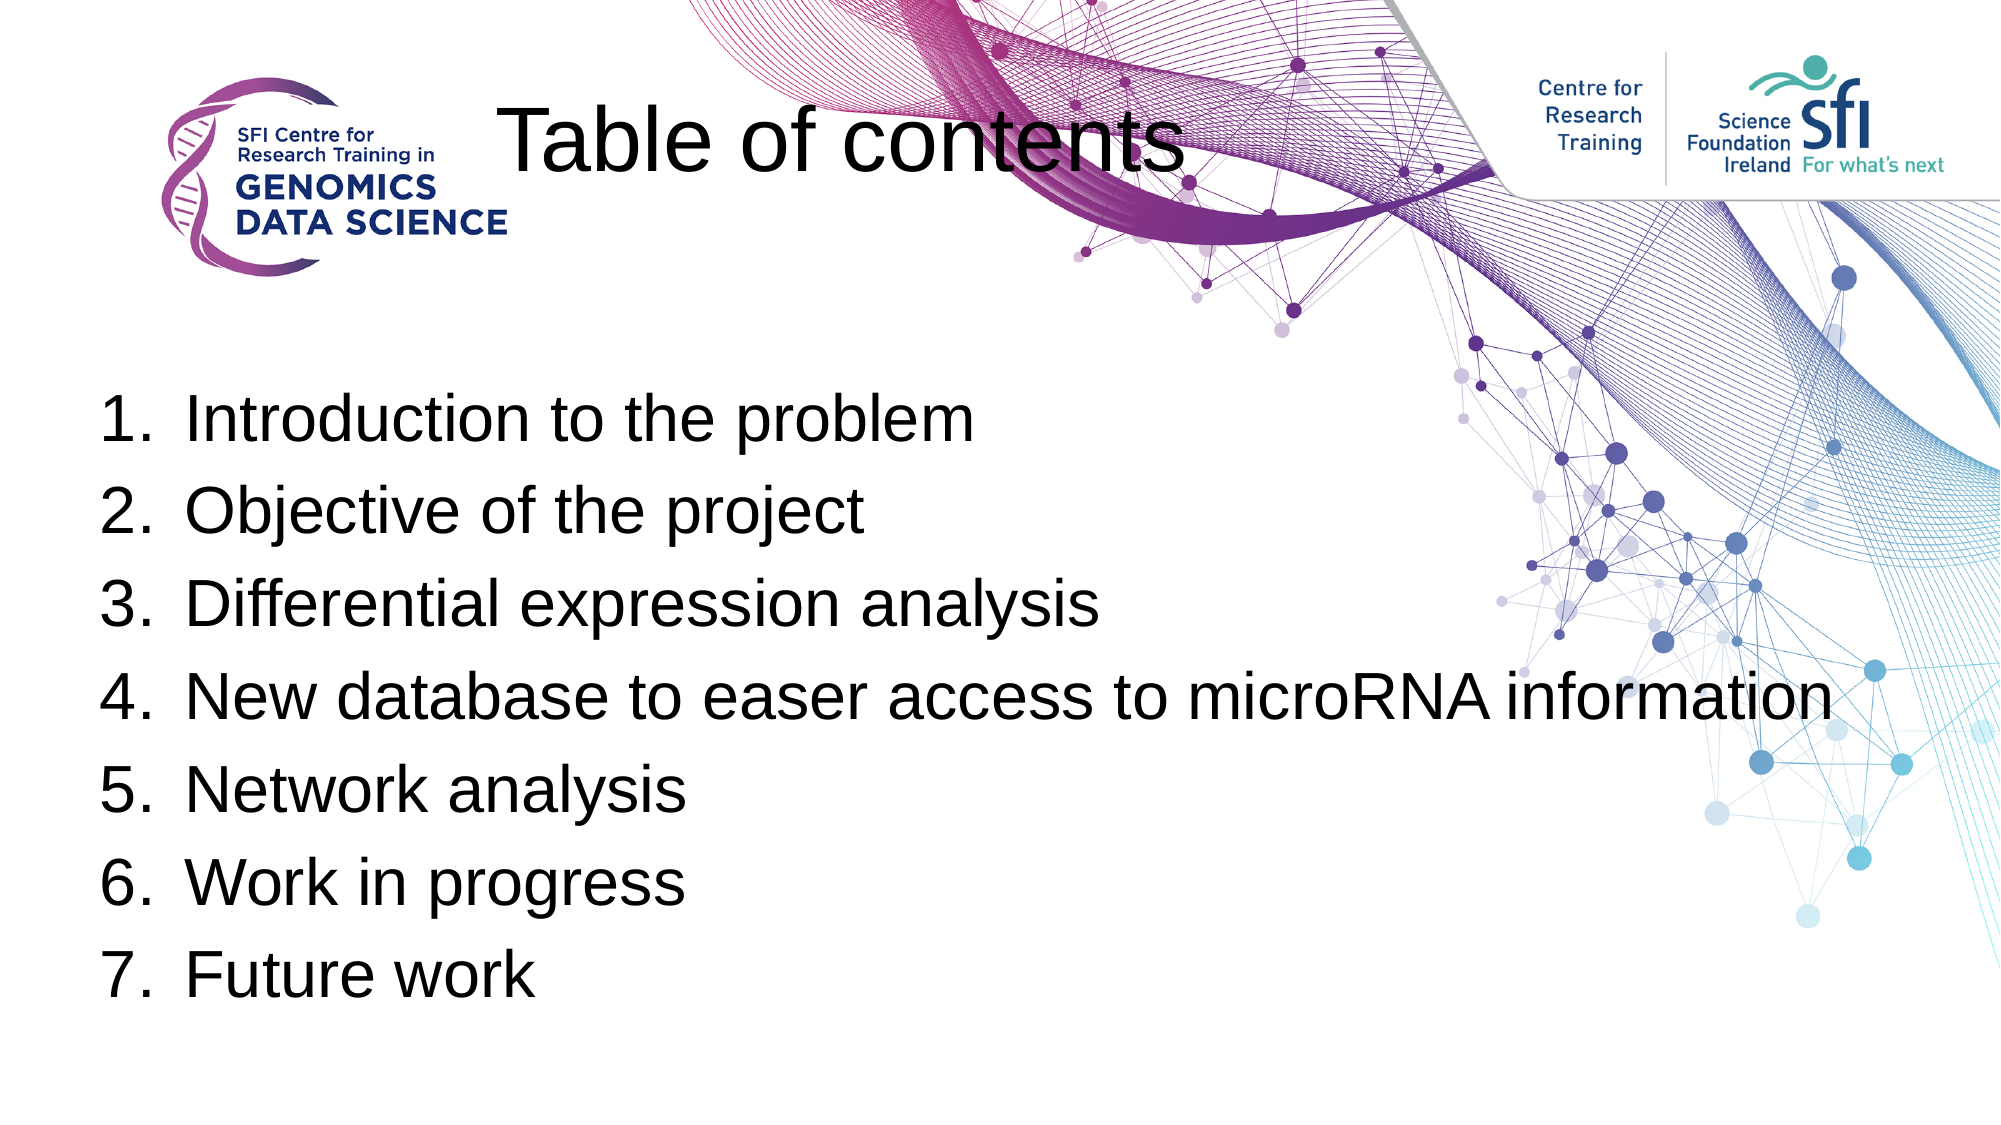

# Table of contents
Introduction to the problem
Objective of the project
Differential expression analysis
New database to easer access to microRNA information
Network analysis
Work in progress
Future work